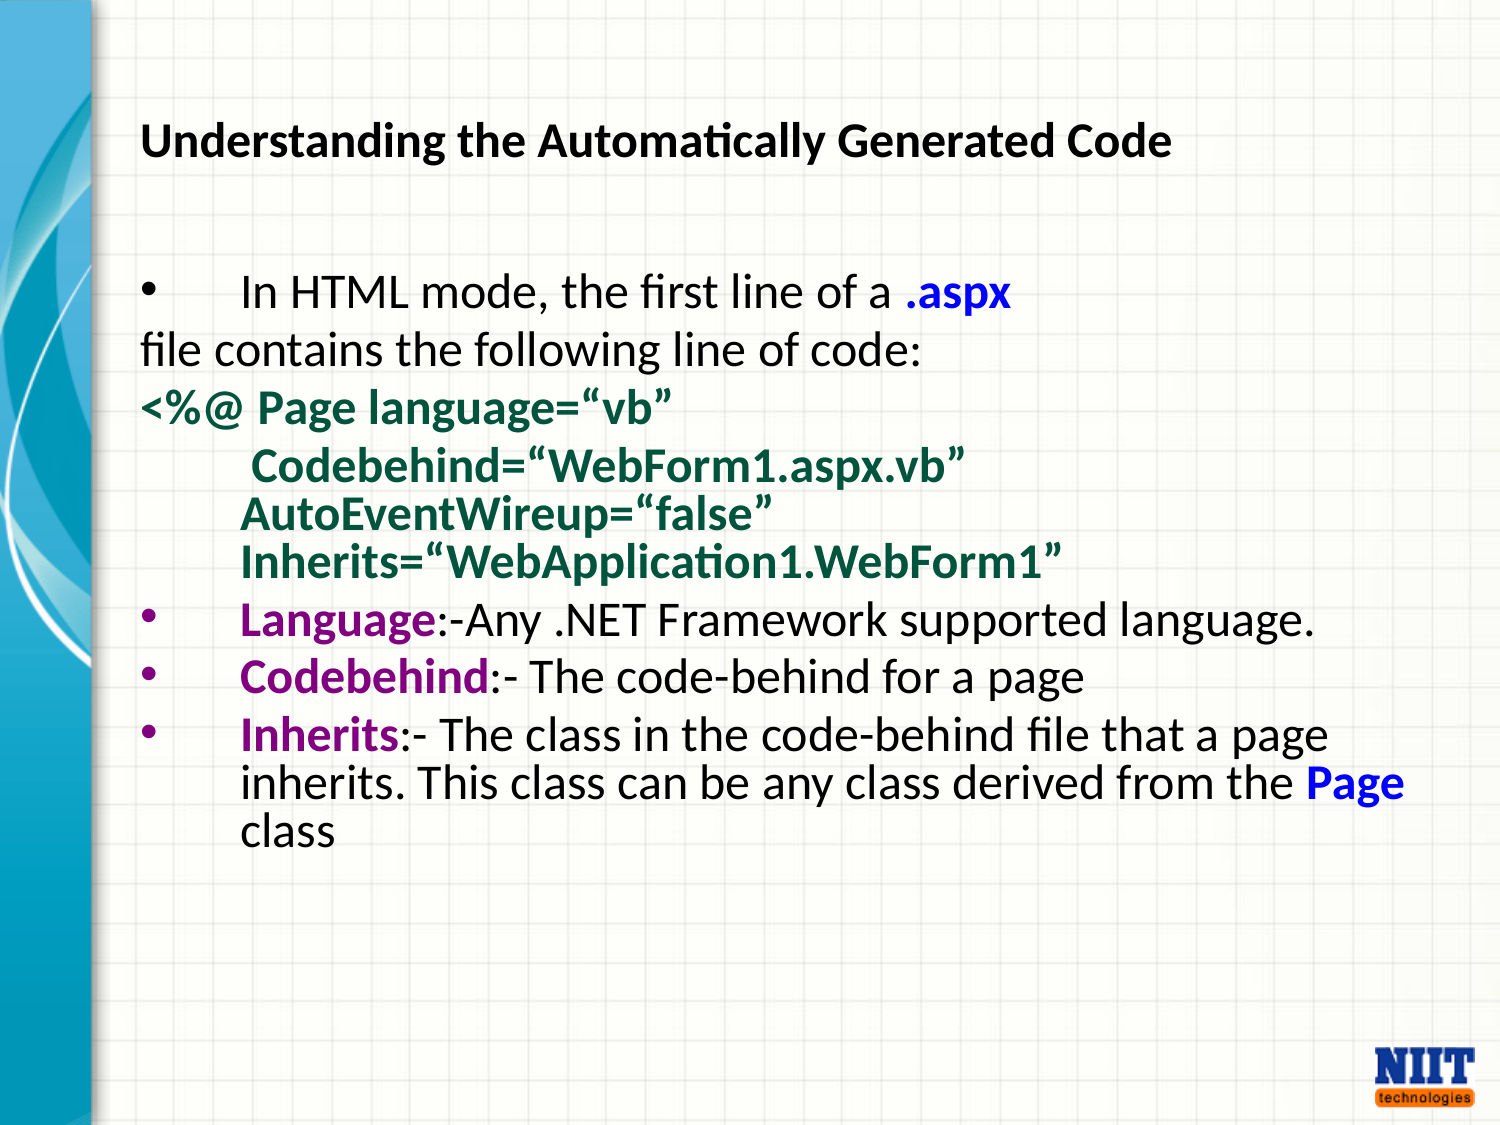

# Understanding the Automatically Generated Code
In HTML mode, the first line of a .aspx
file contains the following line of code:
<%@ Page language=“vb”
	 Codebehind=“WebForm1.aspx.vb” AutoEventWireup=“false” Inherits=“WebApplication1.WebForm1”
Language:-Any .NET Framework supported language.
Codebehind:- The code-behind for a page
Inherits:- The class in the code-behind file that a page inherits. This class can be any class derived from the Page class